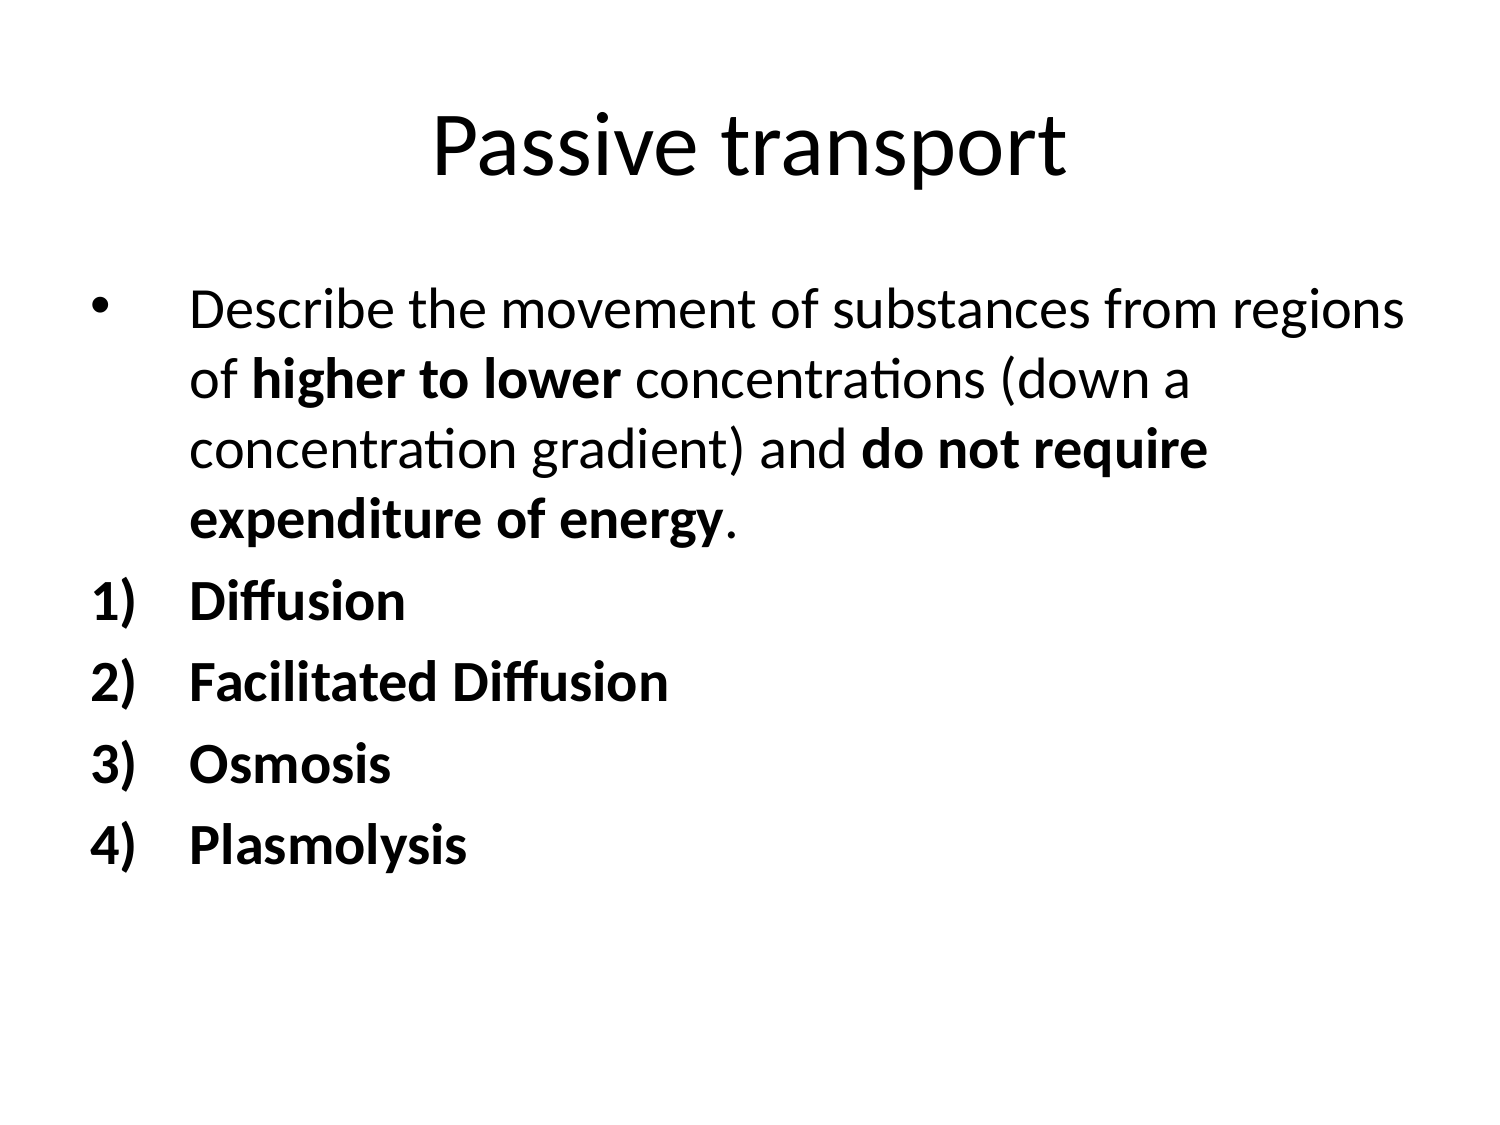

# Passive transport
Describe the movement of substances from regions of higher to lower concentrations (down a concentration gradient) and do not require expenditure of energy.
Diffusion
Facilitated Diffusion
Osmosis
Plasmolysis